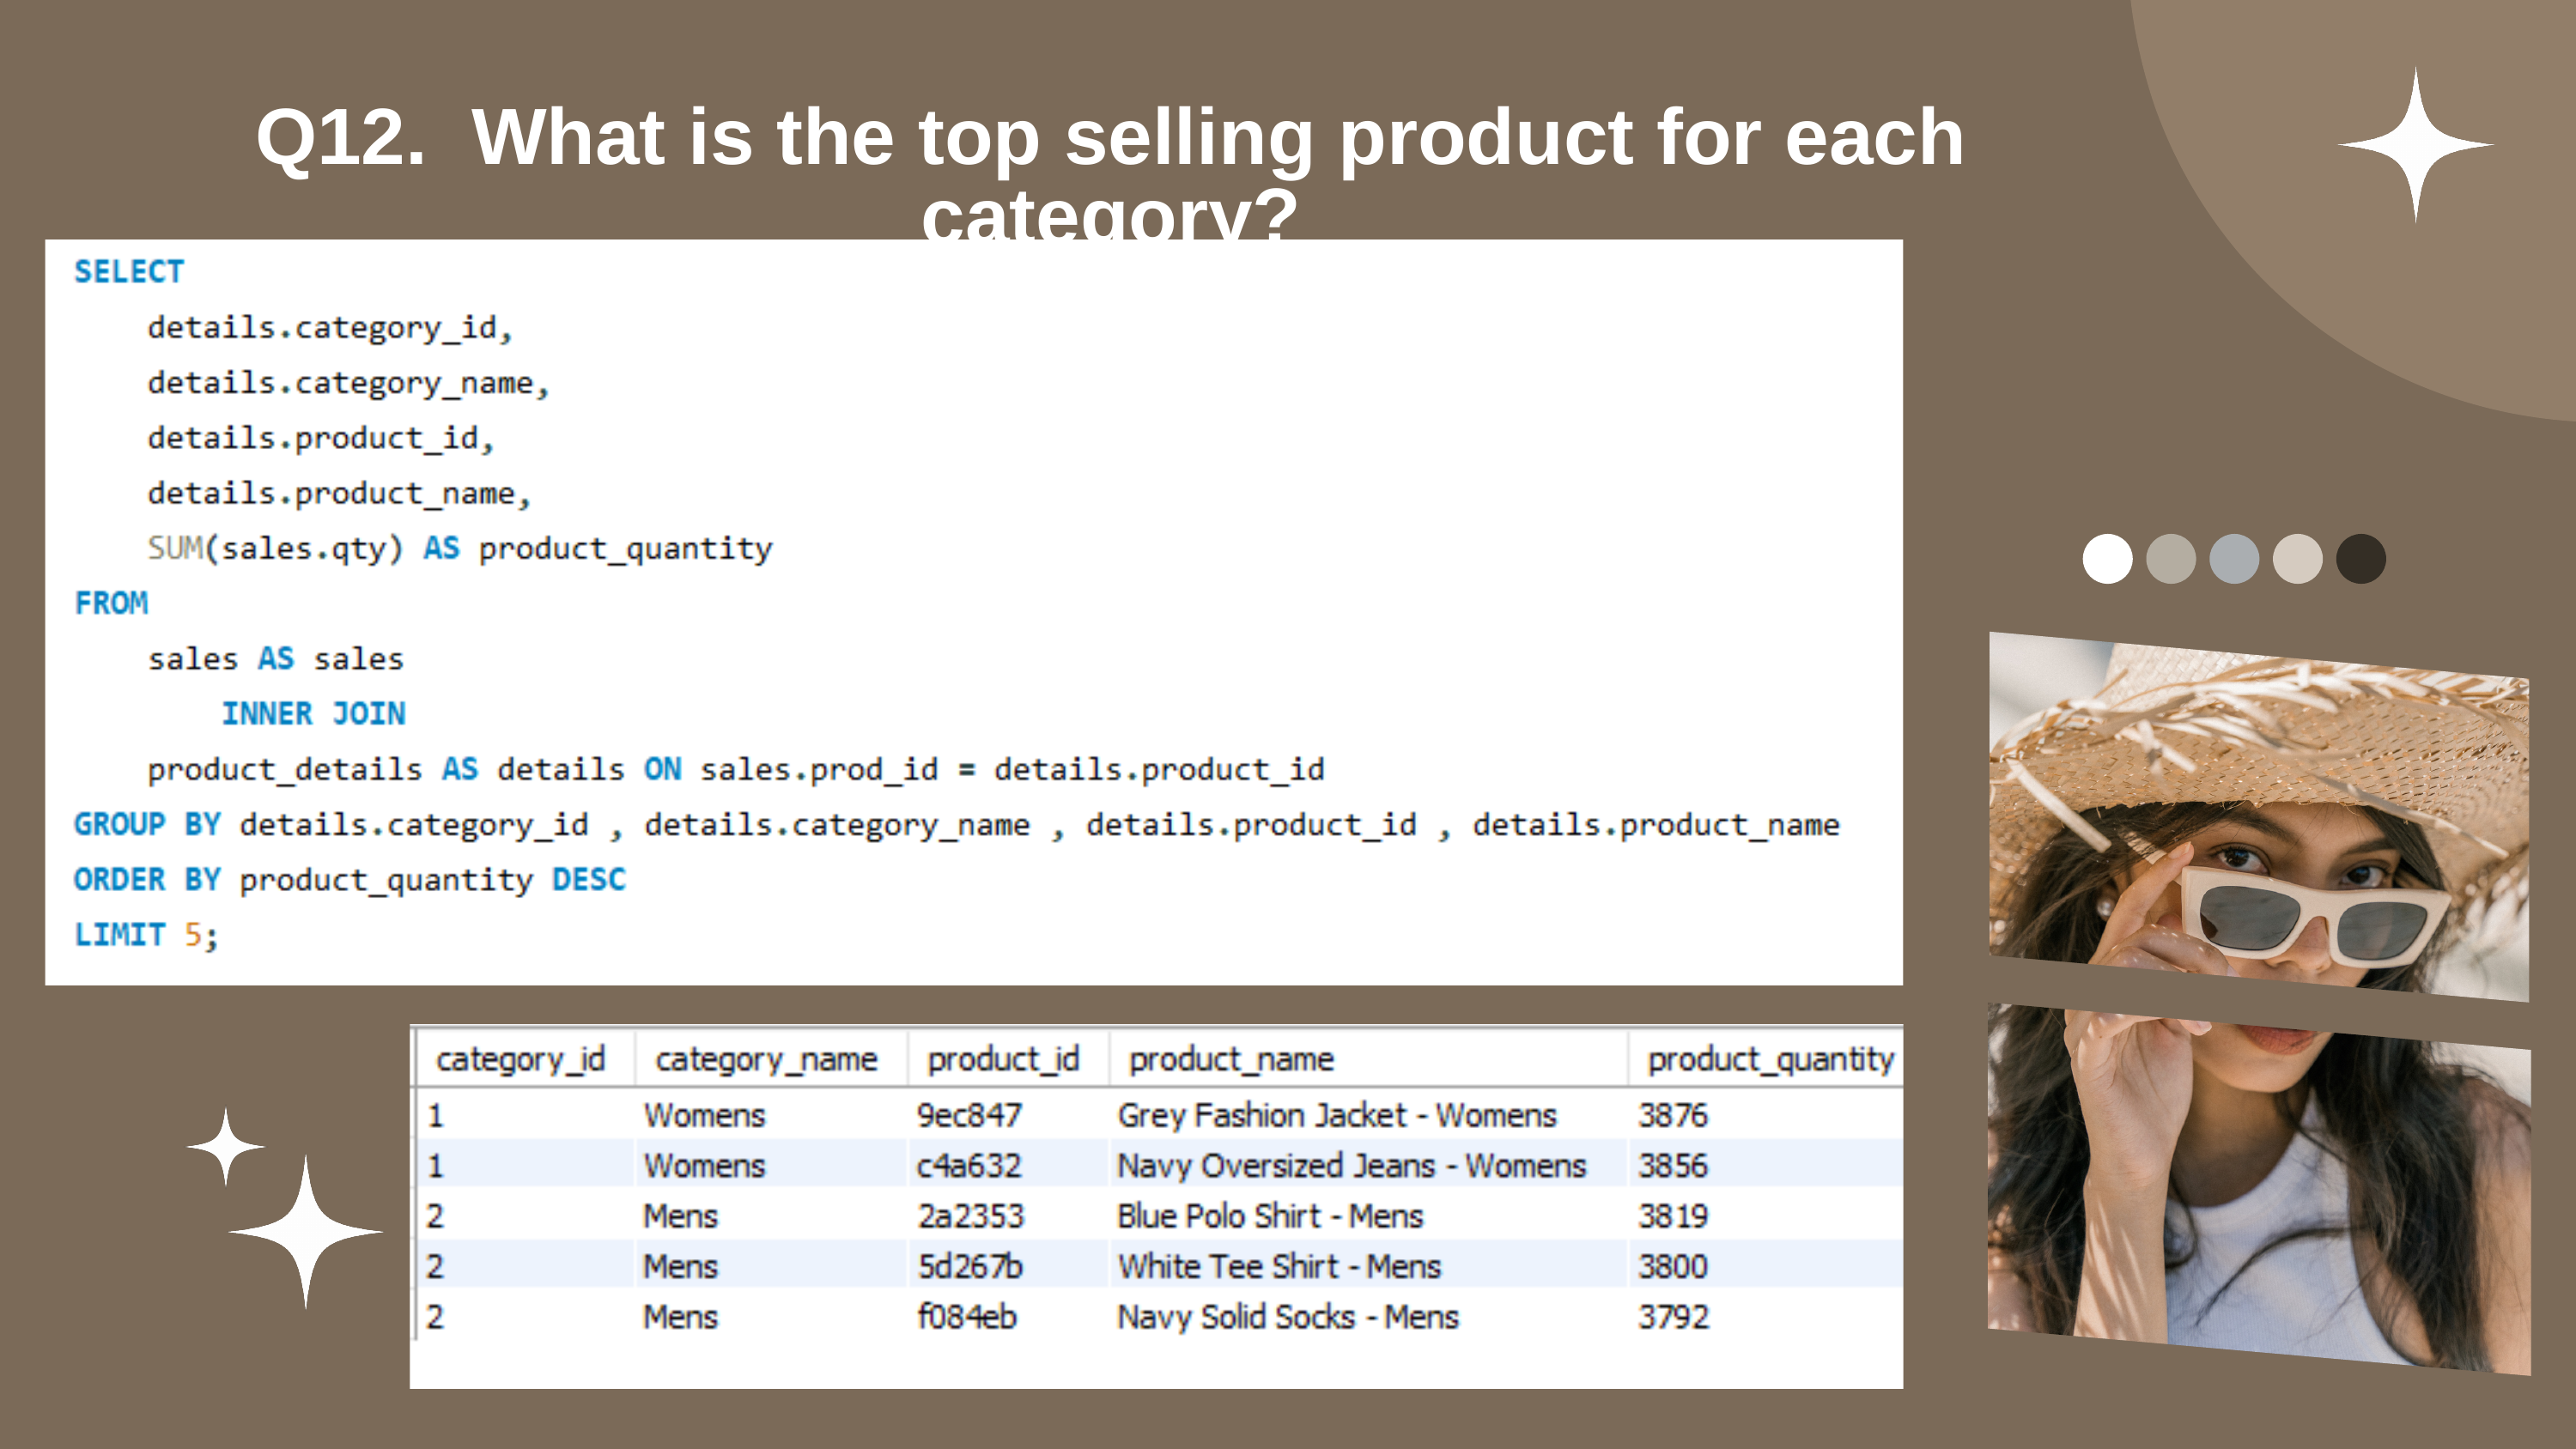

Q12.  What is the top selling product for each category?